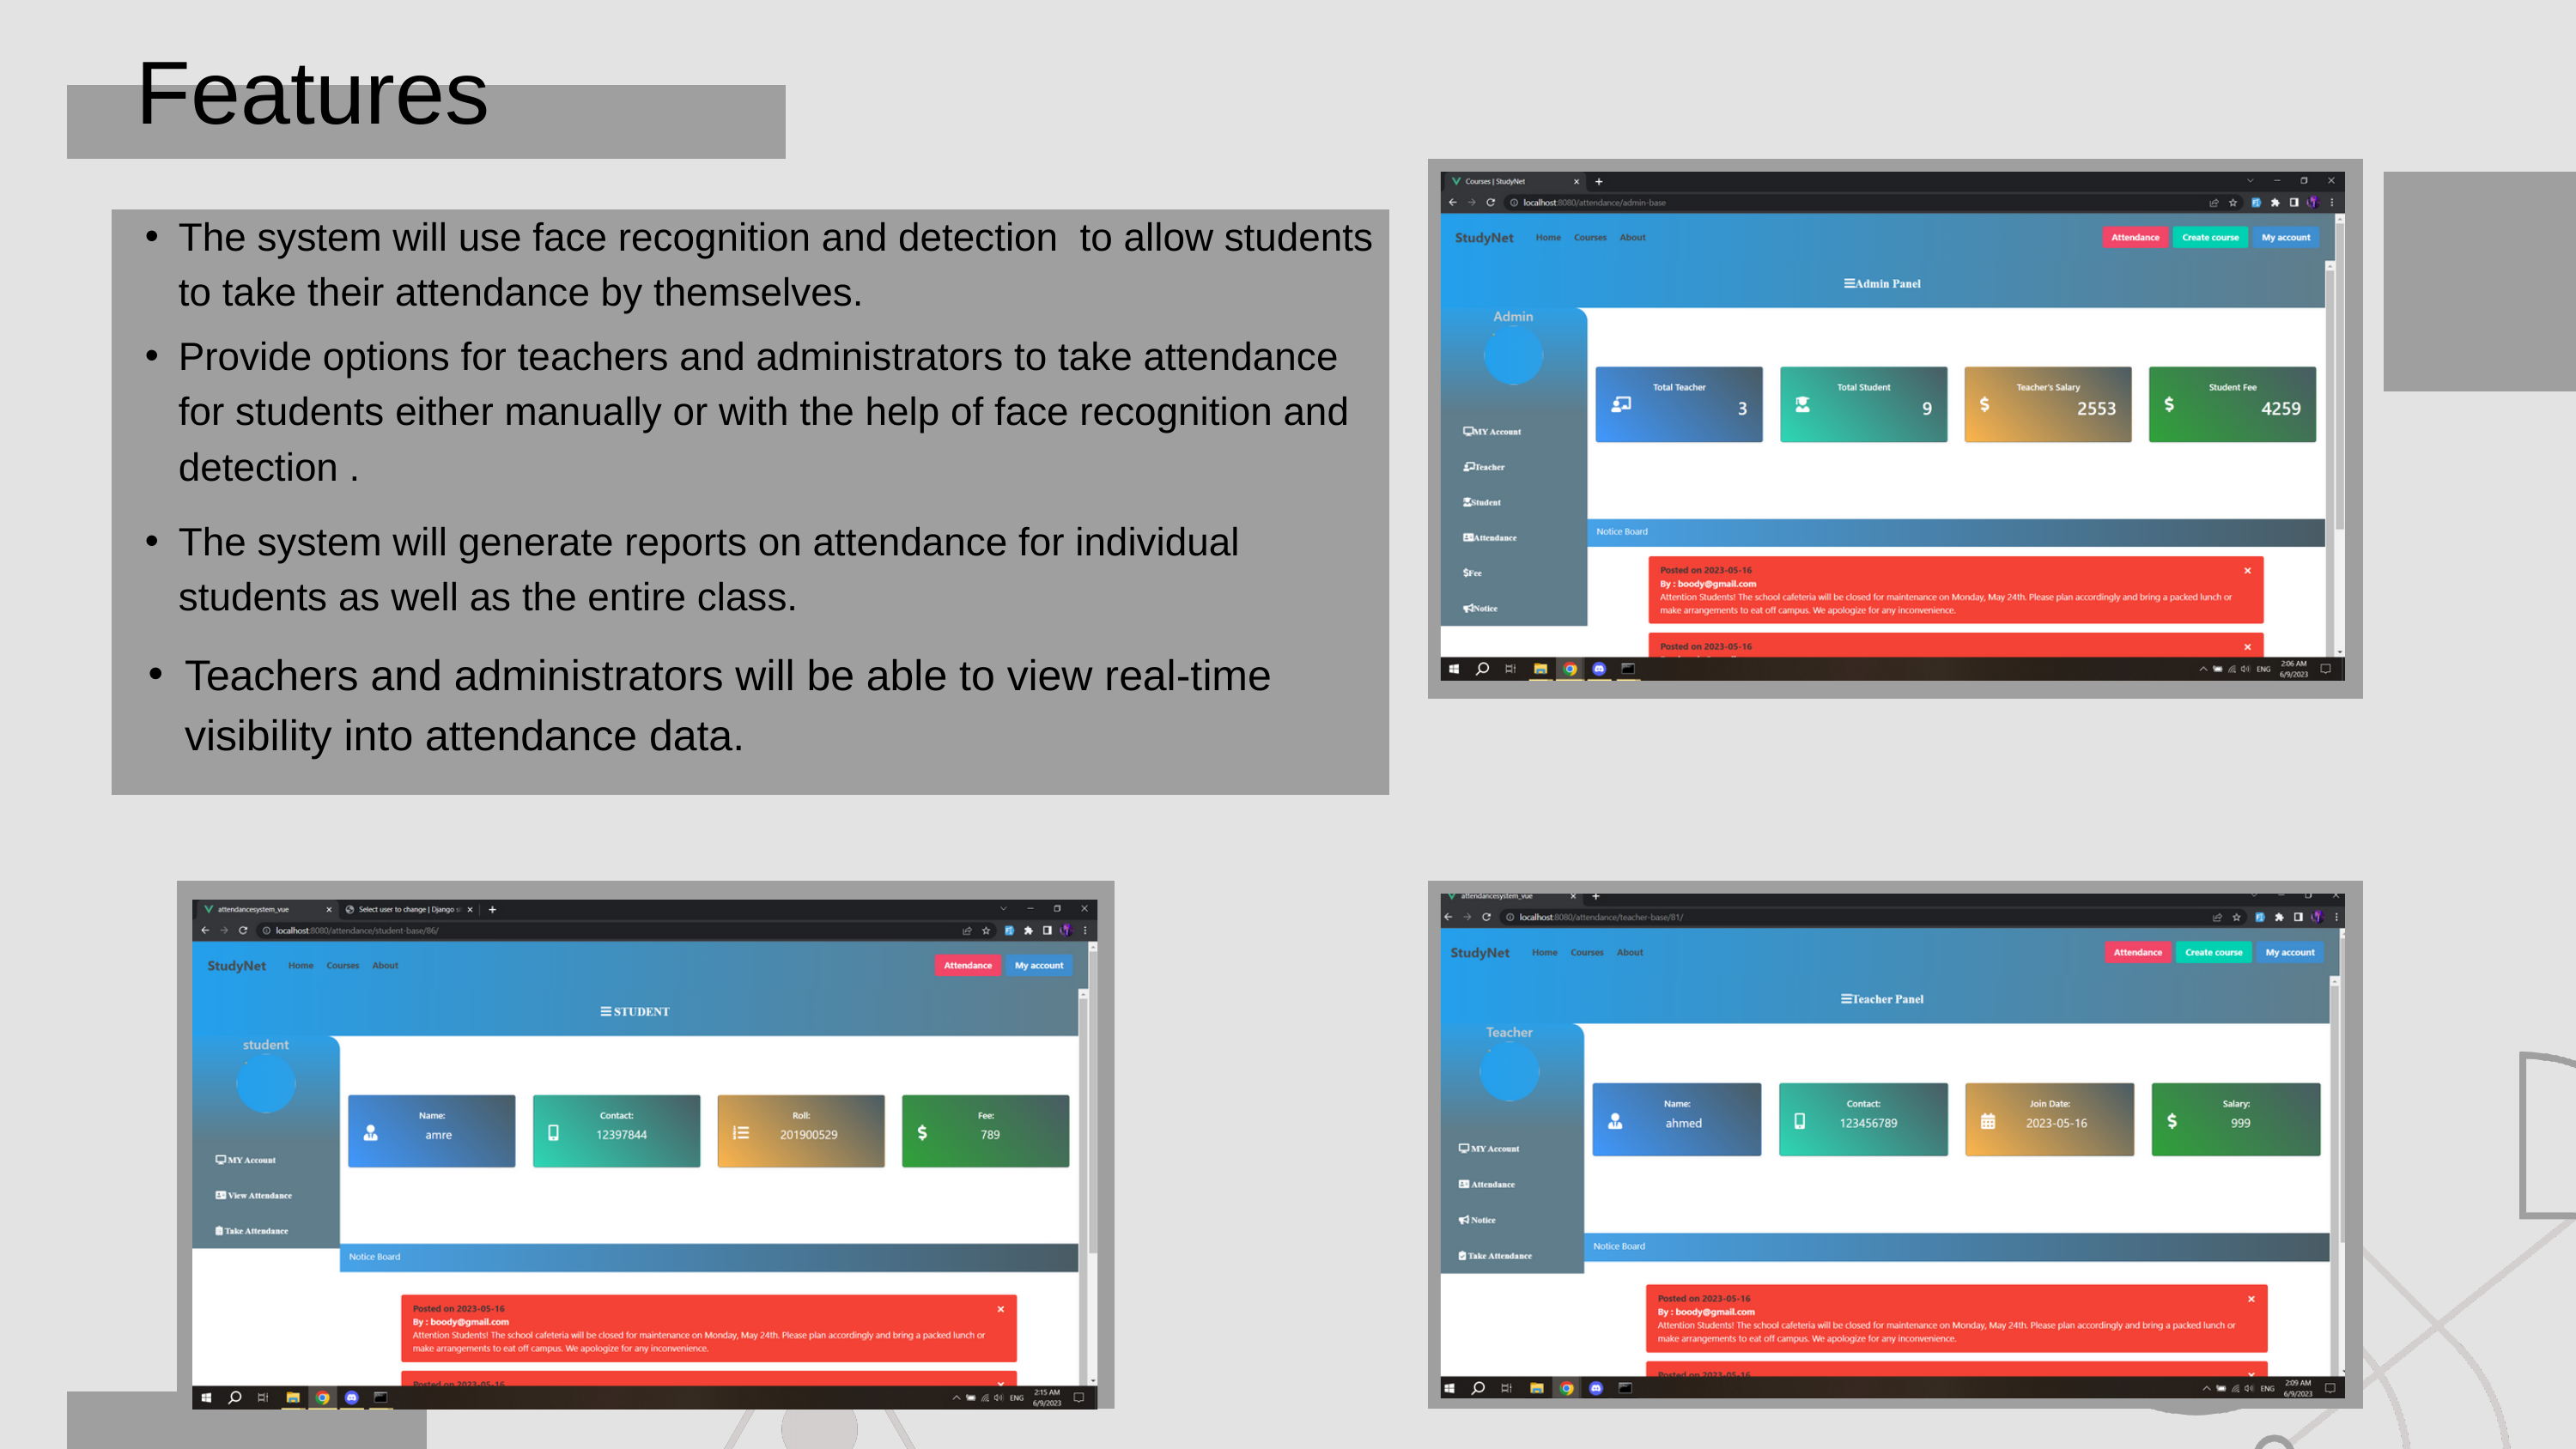

Features

The system will use face recognition and detection  to allow students to take their attendance by themselves.

Provide options for teachers and administrators to take attendance for students either manually or with the help of face recognition and detection .
The system will generate reports on attendance for individual students as well as the entire class.
Teachers and administrators will be able to view real-time visibility into attendance data.